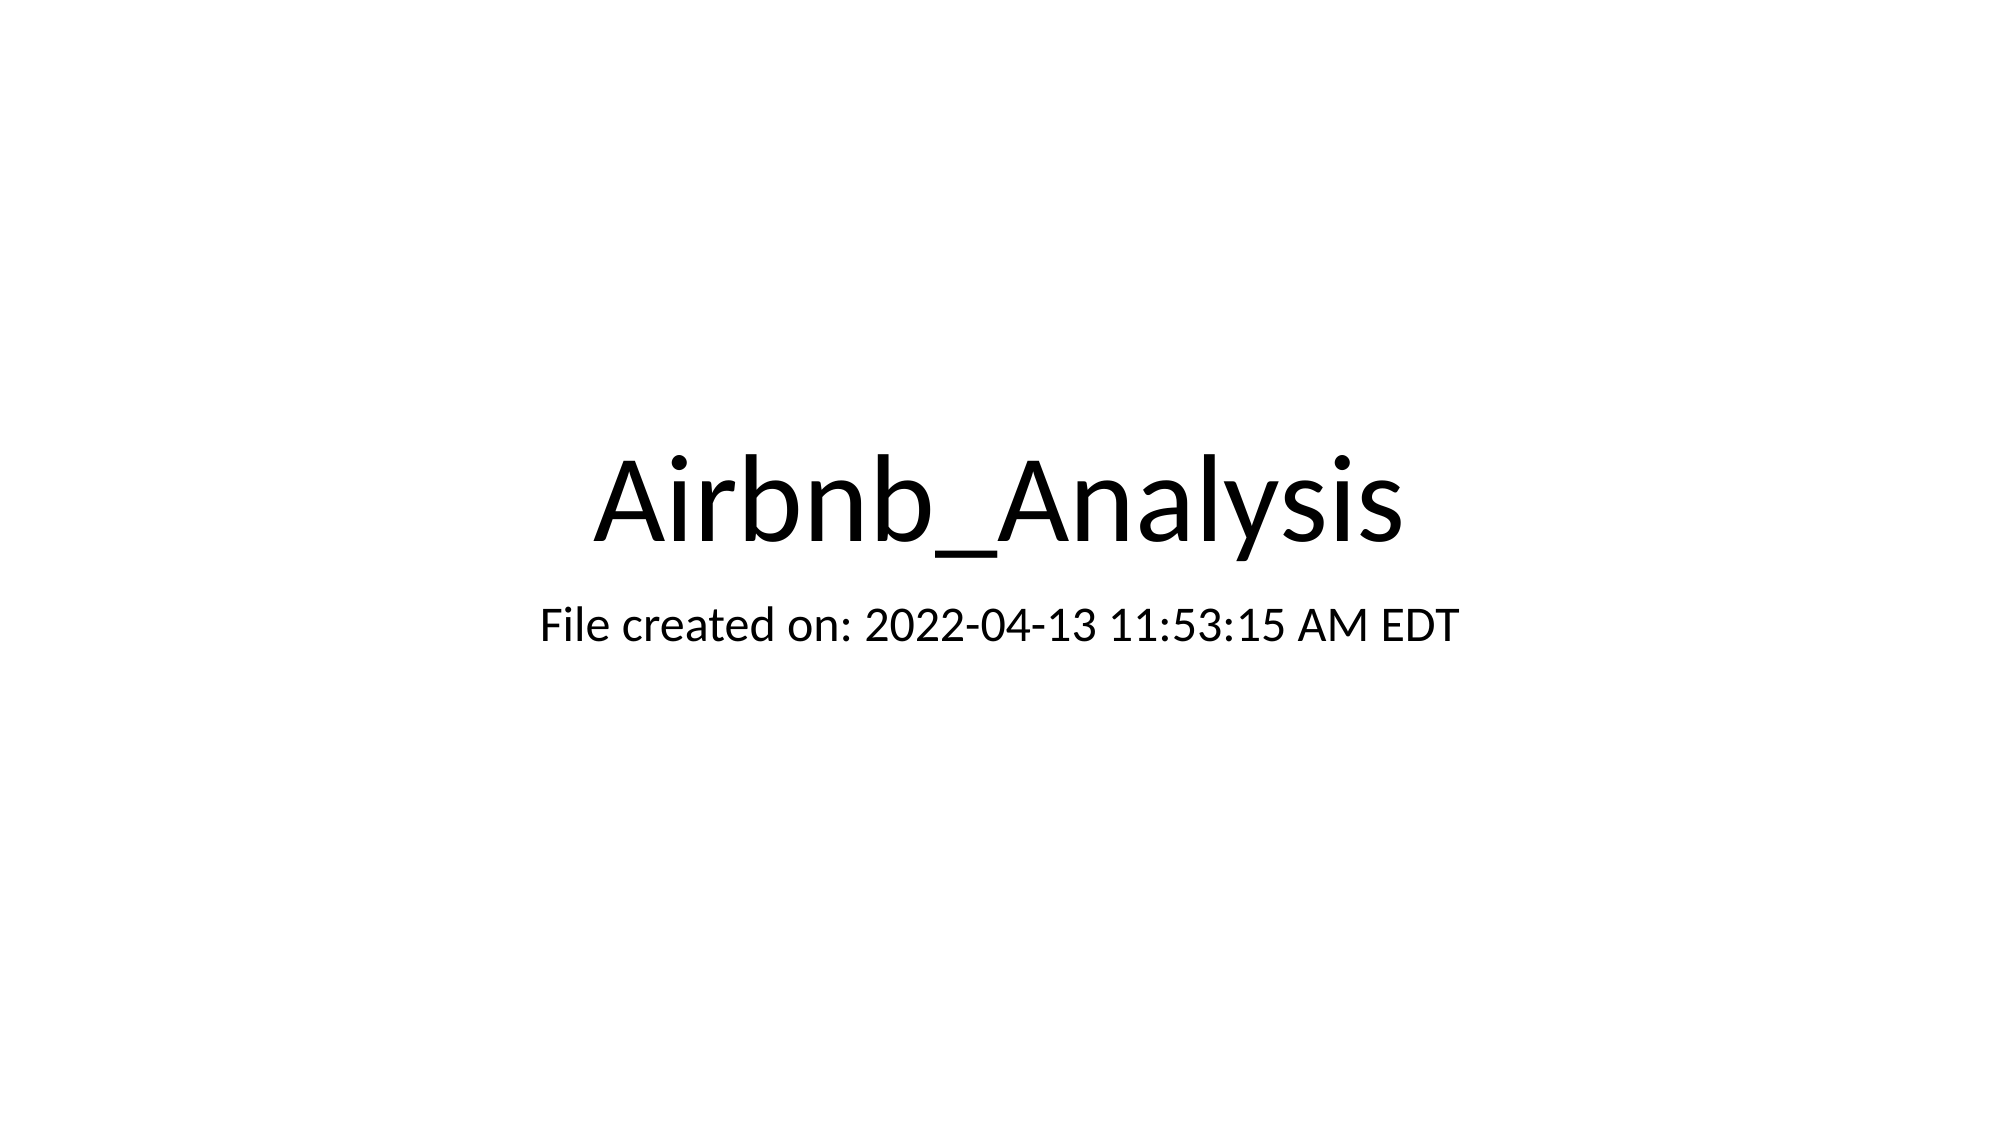

# Airbnb_Analysis
File created on: 2022-04-13 11:53:15 AM EDT